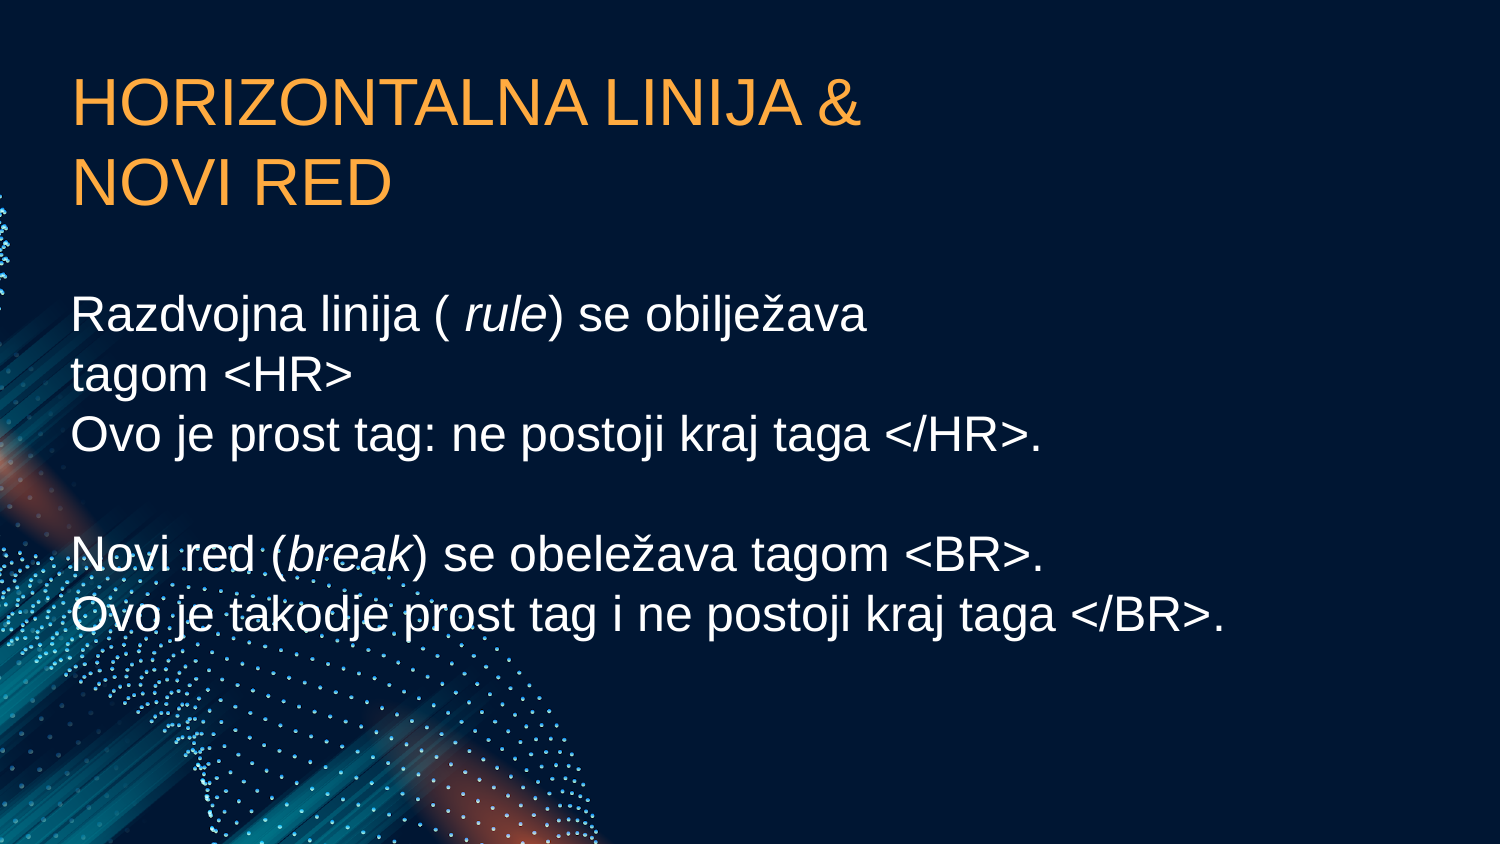

# HORIZONTALNA LINIJA & NOVI RED
Razdvojna linija ( rule) se obilježava
tagom <HR>
Ovo je prost tag: ne postoji kraj taga </HR>.

Novi red (break) se obeležava tagom <BR>.
Ovo je takodje prost tag i ne postoji kraj taga </BR>.